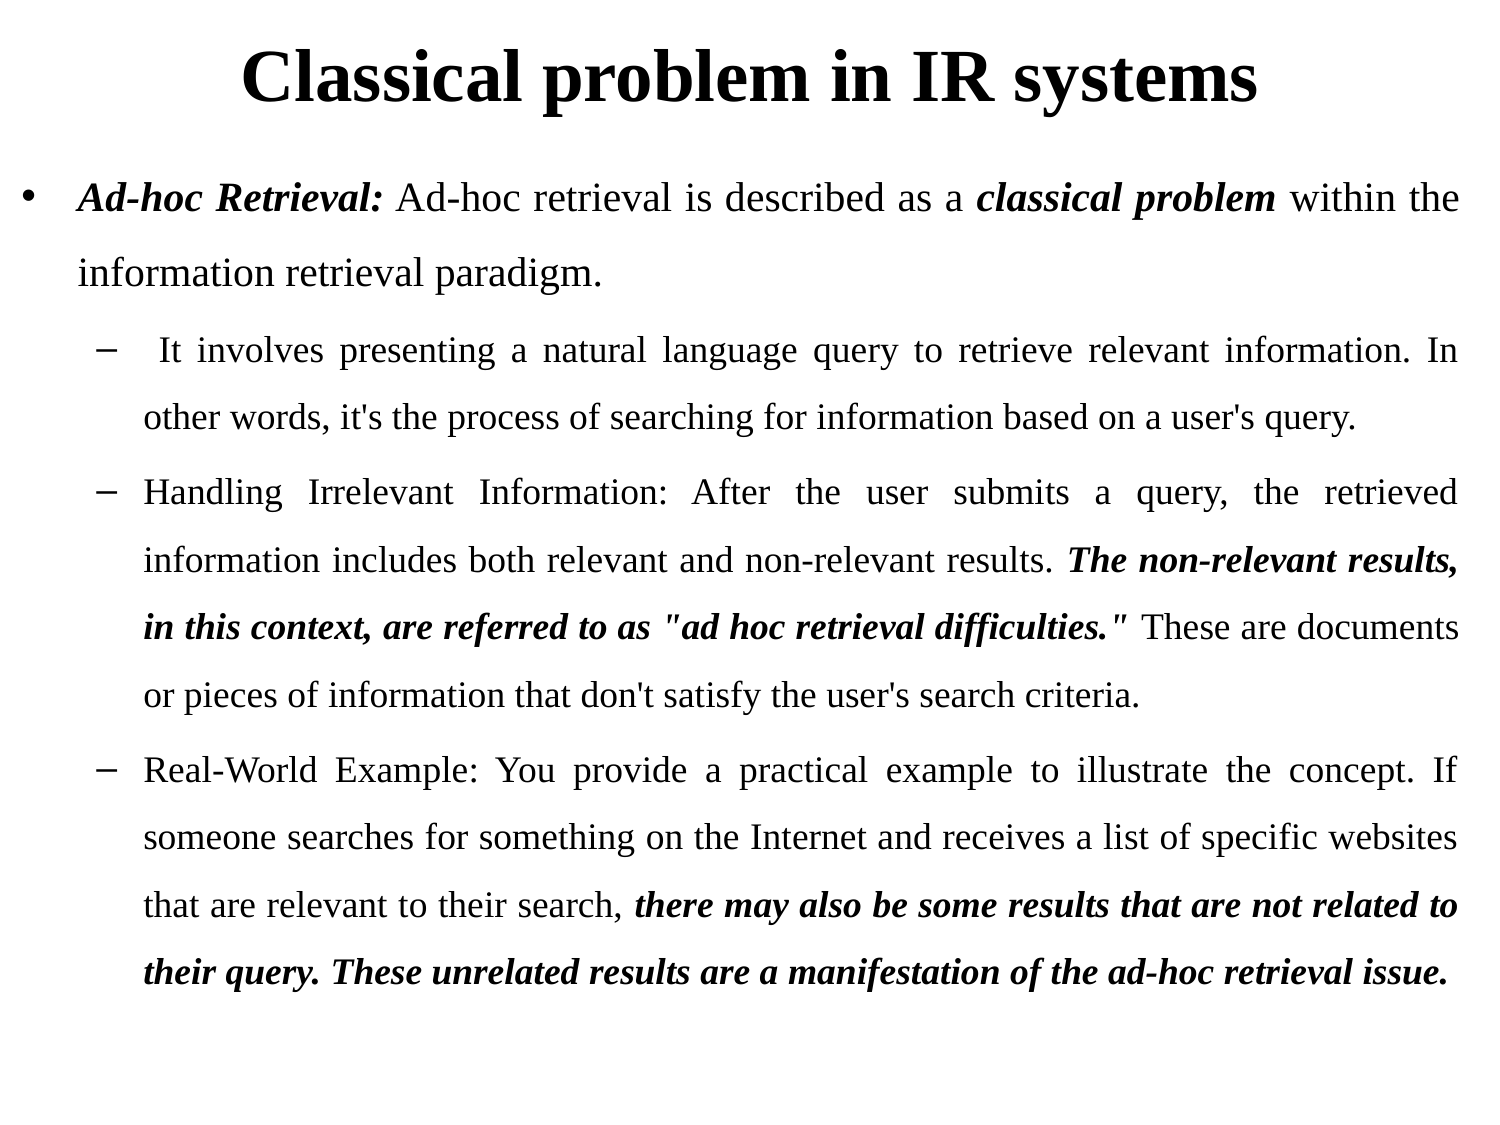

# Classical problem in IR systems
Ad-hoc Retrieval: Ad-hoc retrieval is described as a classical problem within the information retrieval paradigm.
 It involves presenting a natural language query to retrieve relevant information. In other words, it's the process of searching for information based on a user's query.
Handling Irrelevant Information: After the user submits a query, the retrieved information includes both relevant and non-relevant results. The non-relevant results, in this context, are referred to as "ad hoc retrieval difficulties." These are documents or pieces of information that don't satisfy the user's search criteria.
Real-World Example: You provide a practical example to illustrate the concept. If someone searches for something on the Internet and receives a list of specific websites that are relevant to their search, there may also be some results that are not related to their query. These unrelated results are a manifestation of the ad-hoc retrieval issue.